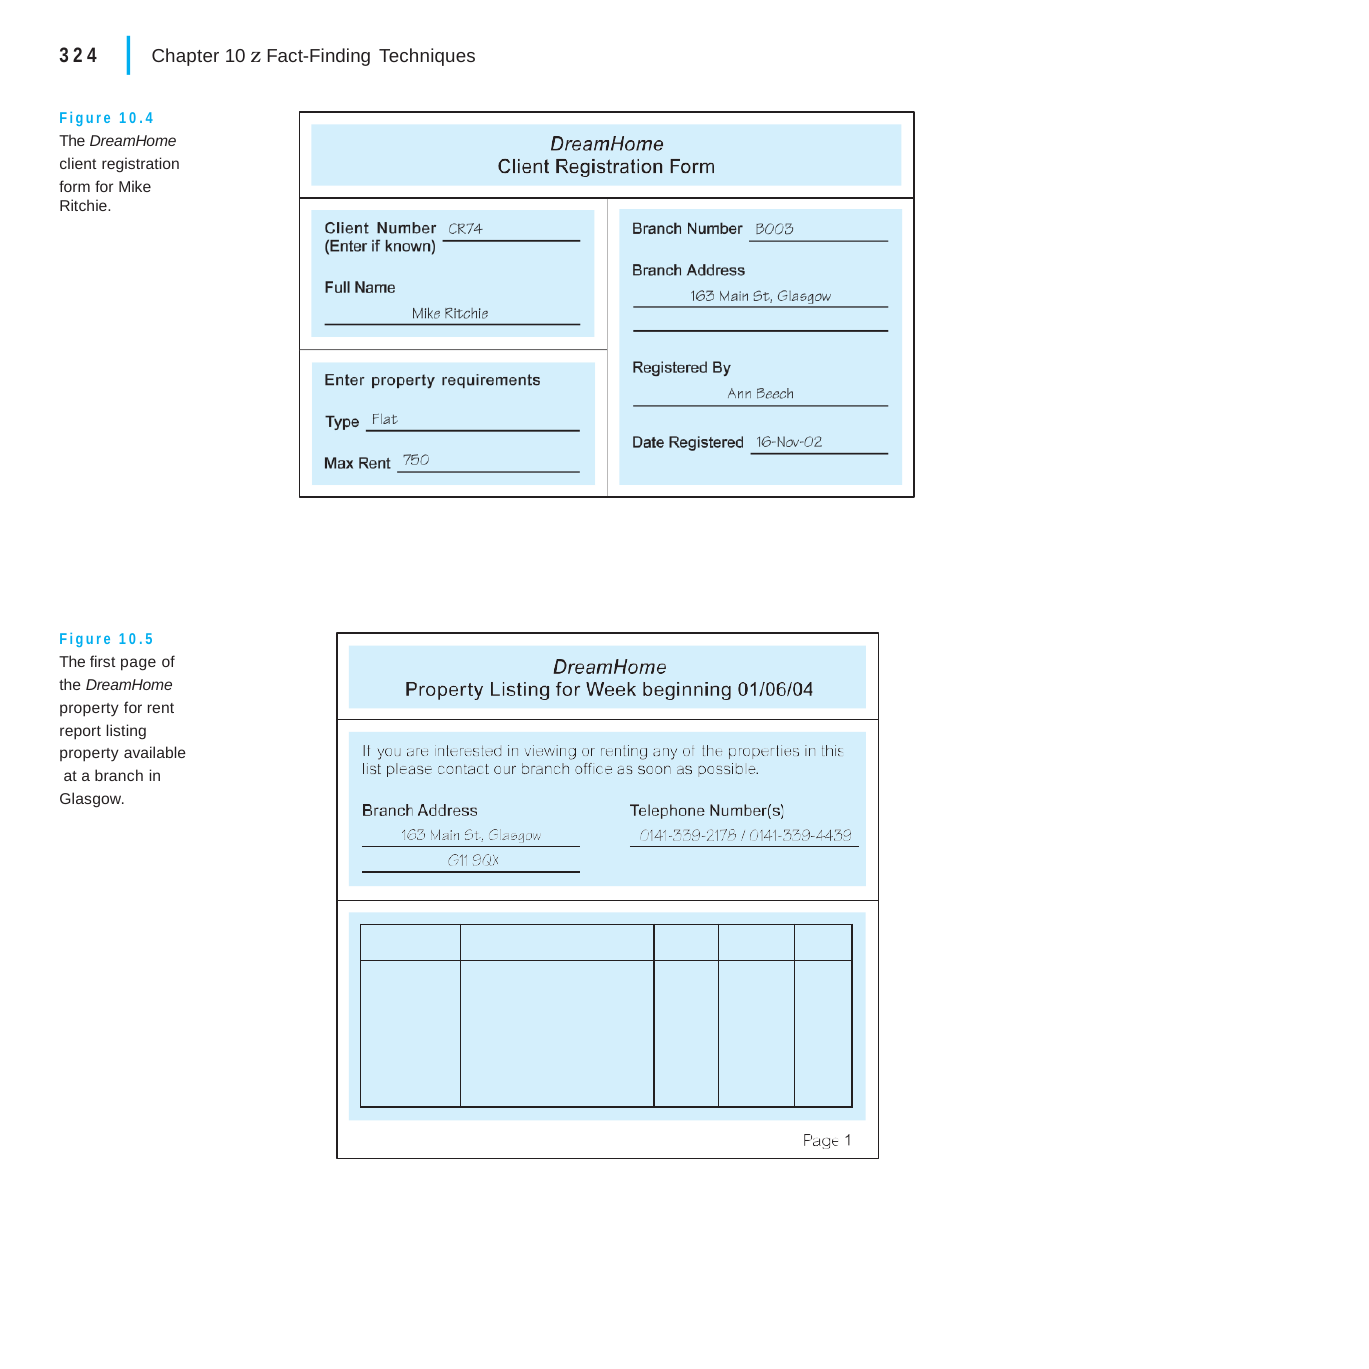

|
324	Chapter 10 z Fact-Finding Techniques
Figure 10.4  The DreamHome  client registration
form for Mike Ritchie.

Figure 10.5  The first page of  the DreamHome  property for rent  report listing  property available  at a branch in  Glasgow.

|  |  |  |  |  |
| --- | --- | --- | --- | --- |
|  |  |  |  |  |